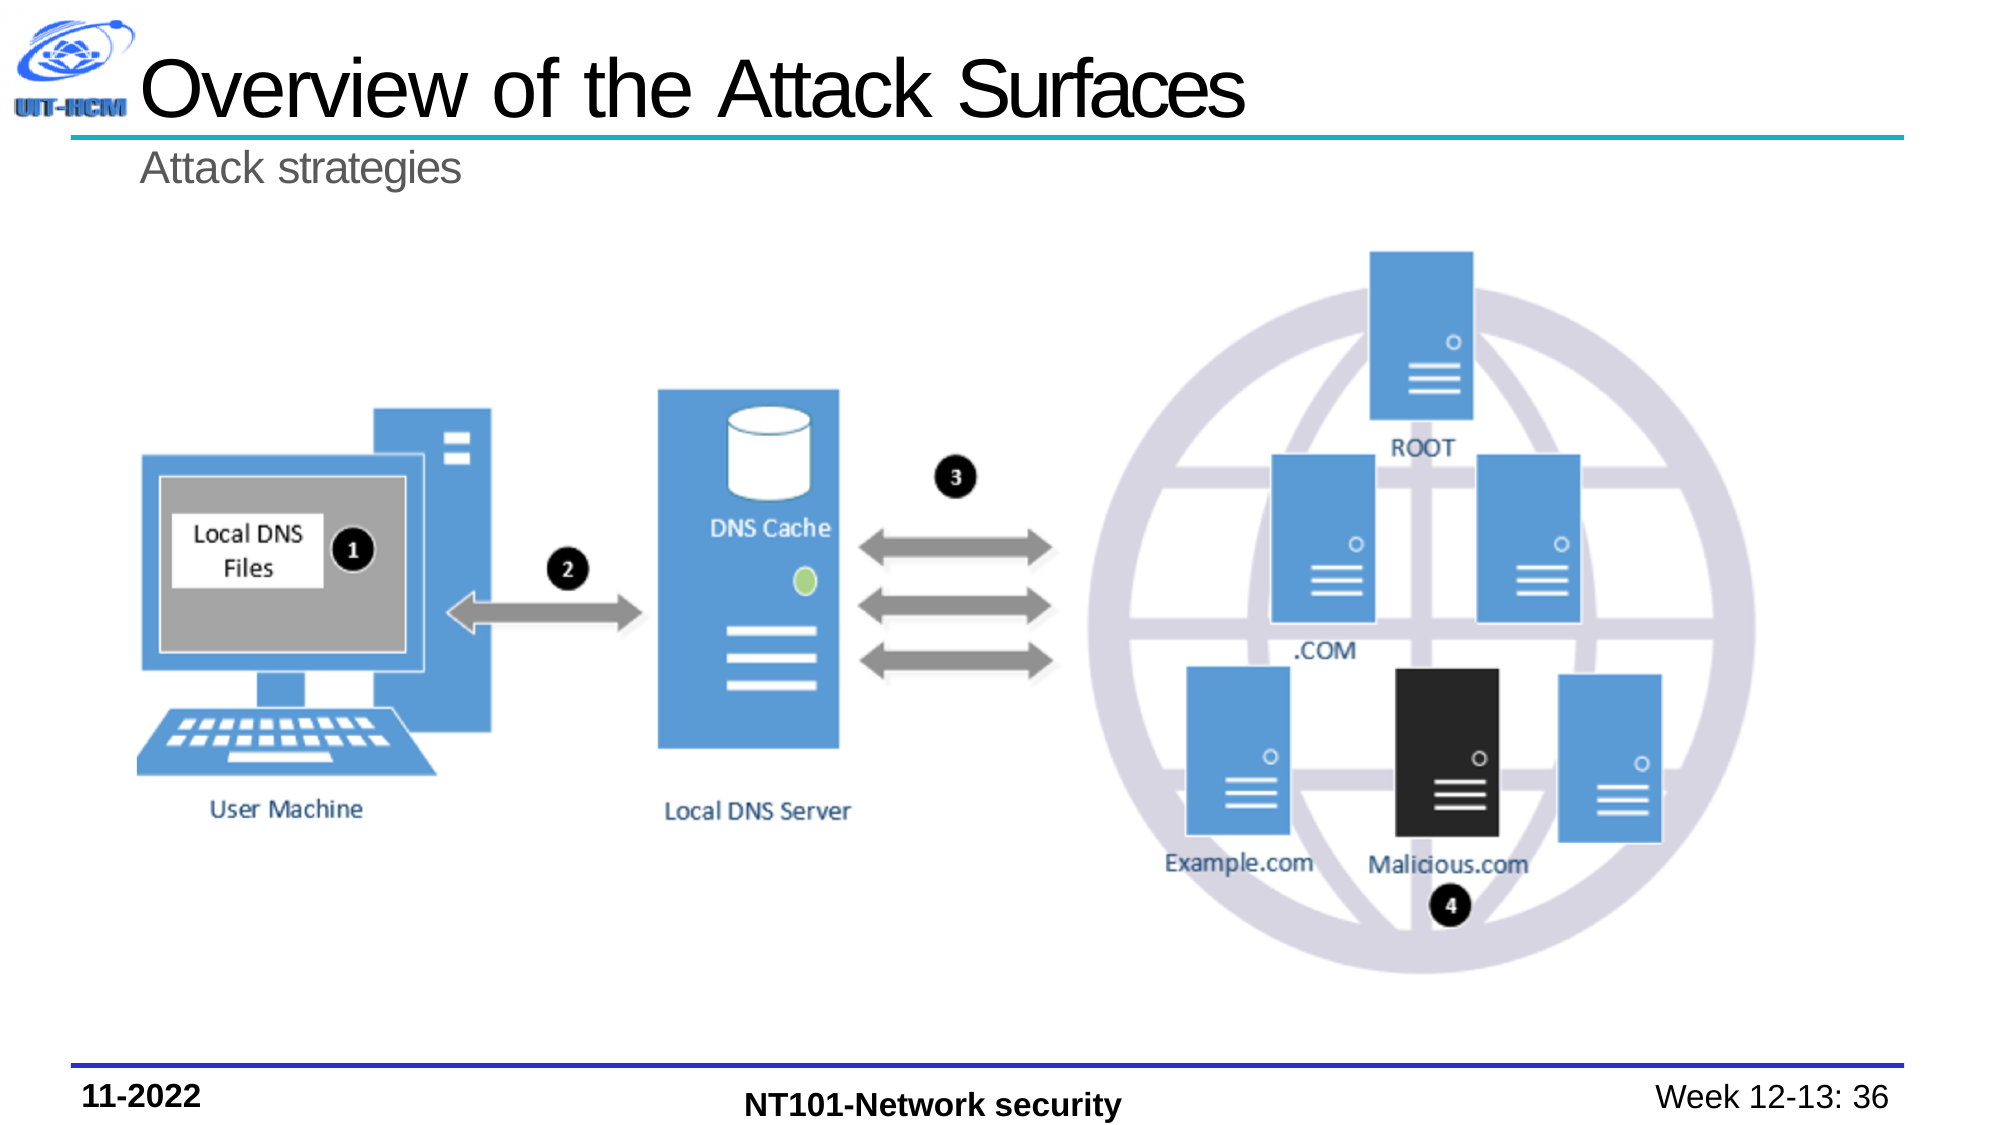

# Overview of the Attack Surfaces
Attack strategies